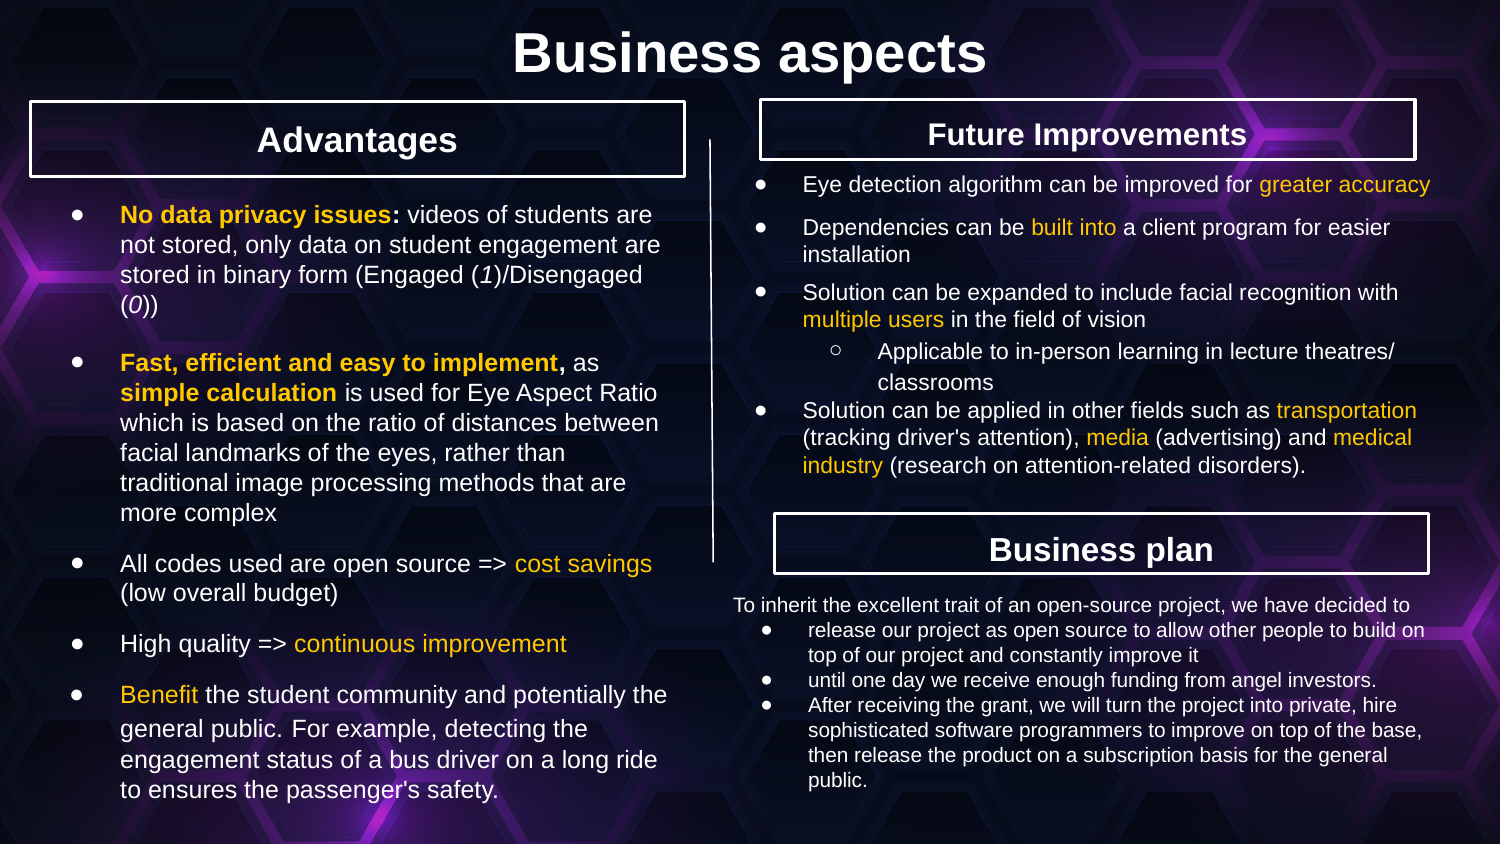

Business aspects
# Future Improvements
Advantages
Eye detection algorithm can be improved for greater accuracy
Dependencies can be built into a client program for easier installation
Solution can be expanded to include facial recognition with multiple users in the field of vision
Applicable to in-person learning in lecture theatres/ classrooms
Solution can be applied in other fields such as transportation (tracking driver's attention), media (advertising) and medical industry (research on attention-related disorders).
No data privacy issues: videos of students are not stored, only data on student engagement are stored in binary form (Engaged (1)/Disengaged (0))
Fast, efficient and easy to implement, as simple calculation is used for Eye Aspect Ratio which is based on the ratio of distances between facial landmarks of the eyes, rather than traditional image processing methods that are more complex
All codes used are open source => cost savings (low overall budget)
High quality => continuous improvement
Benefit the student community and potentially the general public. For example, detecting the engagement status of a bus driver on a long ride to ensures the passenger's safety.
Business plan
To inherit the excellent trait of an open-source project, we have decided to
release our project as open source to allow other people to build on top of our project and constantly improve it
until one day we receive enough funding from angel investors.
After receiving the grant, we will turn the project into private, hire sophisticated software programmers to improve on top of the base, then release the product on a subscription basis for the general public.